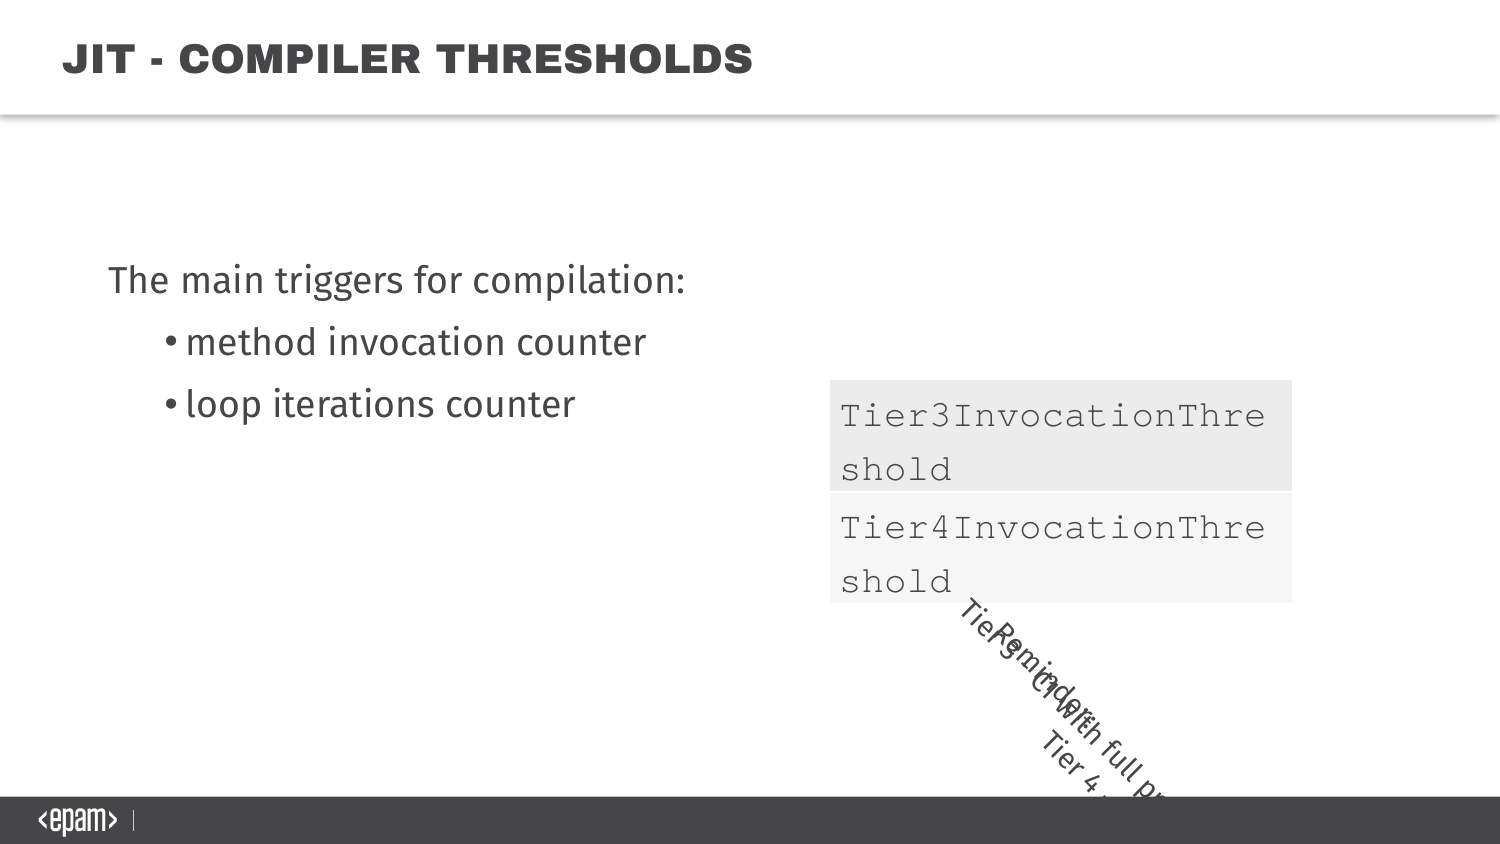

Jit - compiler thresholds
The main triggers for compilation:
method invocation counter
loop iterations counter
| Tier3InvocationThreshold |
| --- |
| Tier4InvocationThreshold |
Reminder:
Tier 3 - C1 with full profiling
Tier 4 - C2
37